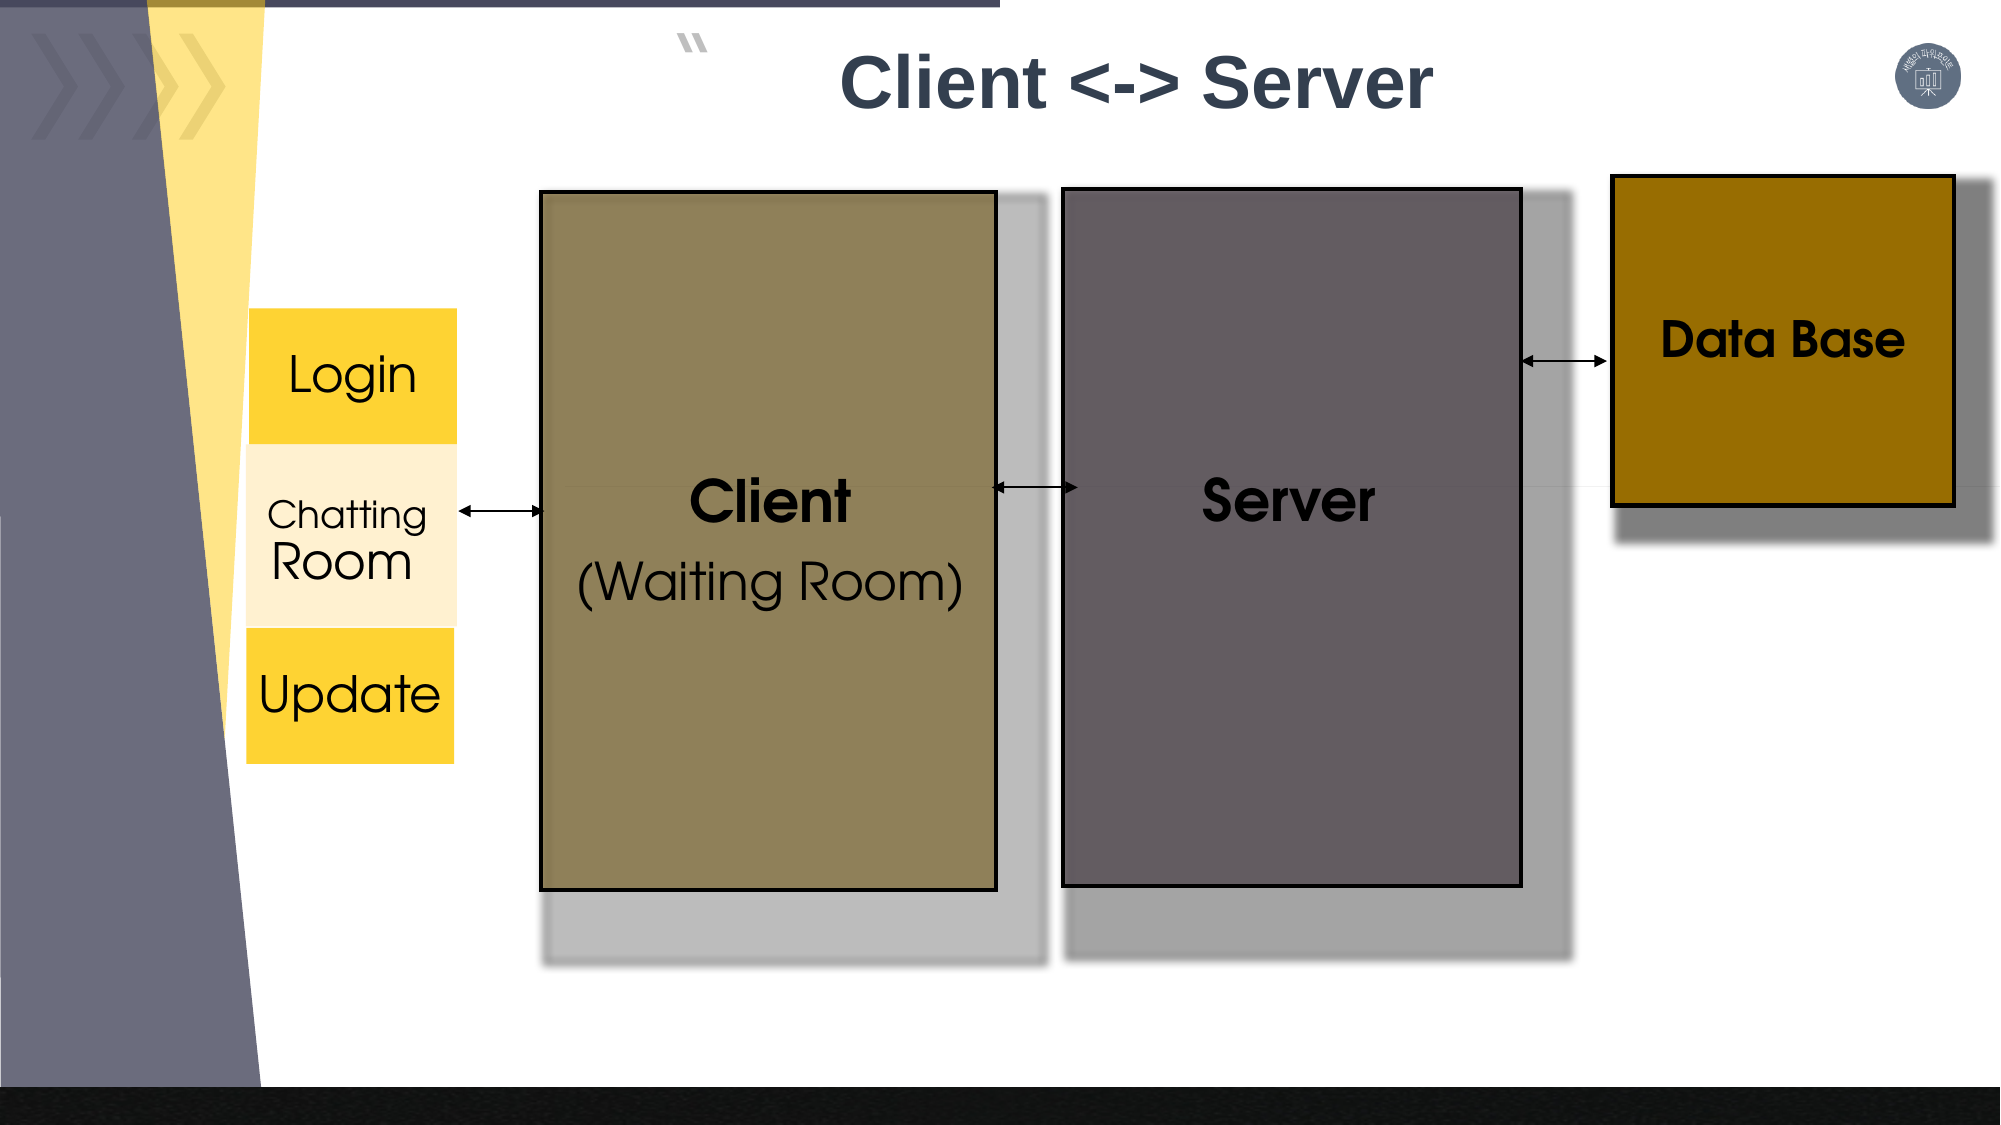

“

Client <-> Server

Data Base

Login

Client
(Waiting Room)

Server
Chatting Room
Update